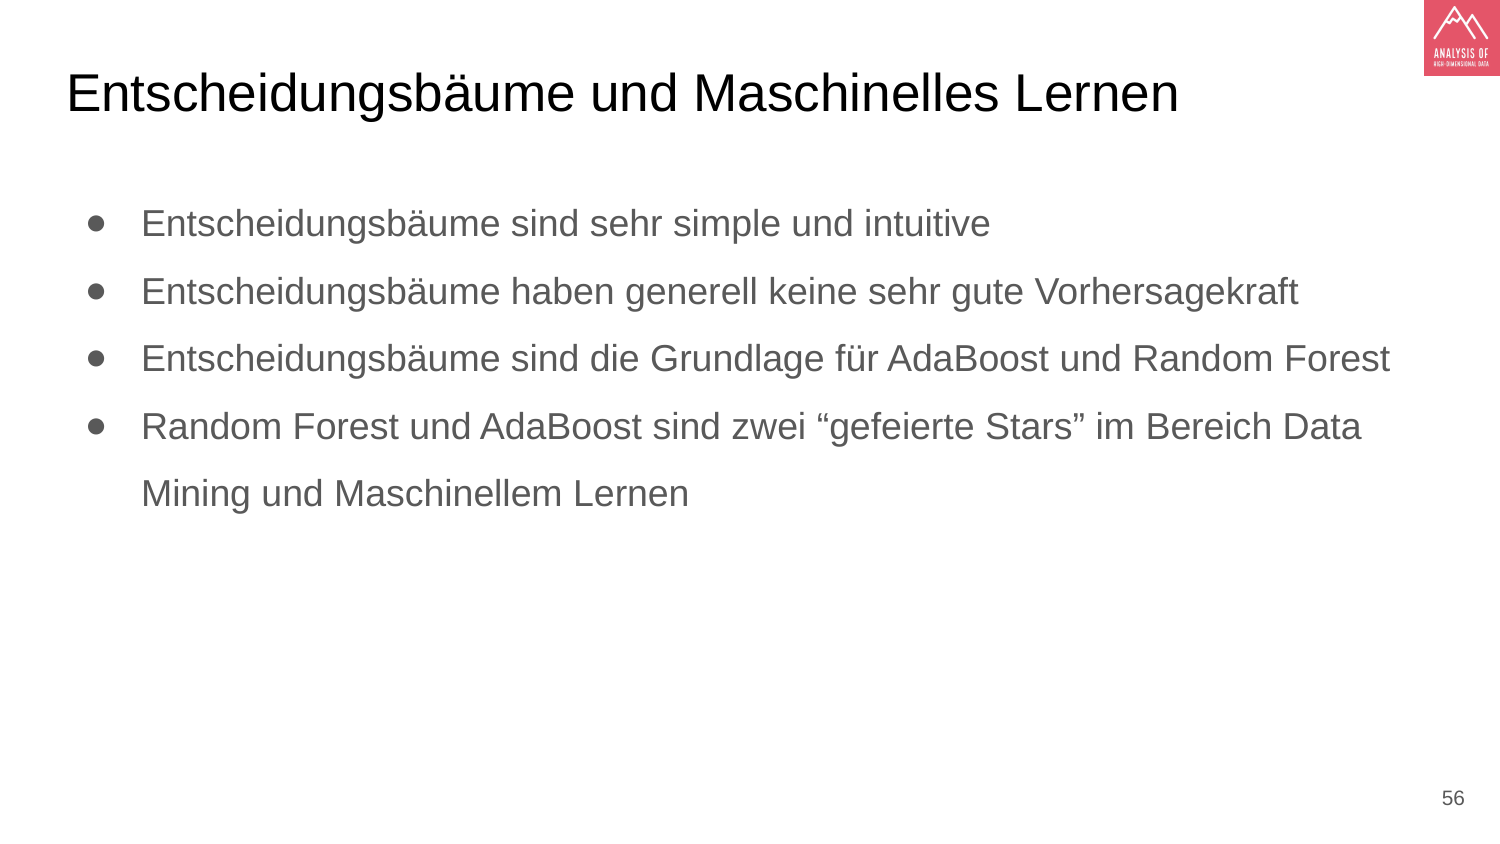

# Entscheidungsbäume und Maschinelles Lernen
Entscheidungsbäume sind sehr simple und intuitive
Entscheidungsbäume haben generell keine sehr gute Vorhersagekraft
Entscheidungsbäume sind die Grundlage für AdaBoost und Random Forest
Random Forest und AdaBoost sind zwei “gefeierte Stars” im Bereich Data Mining und Maschinellem Lernen

56